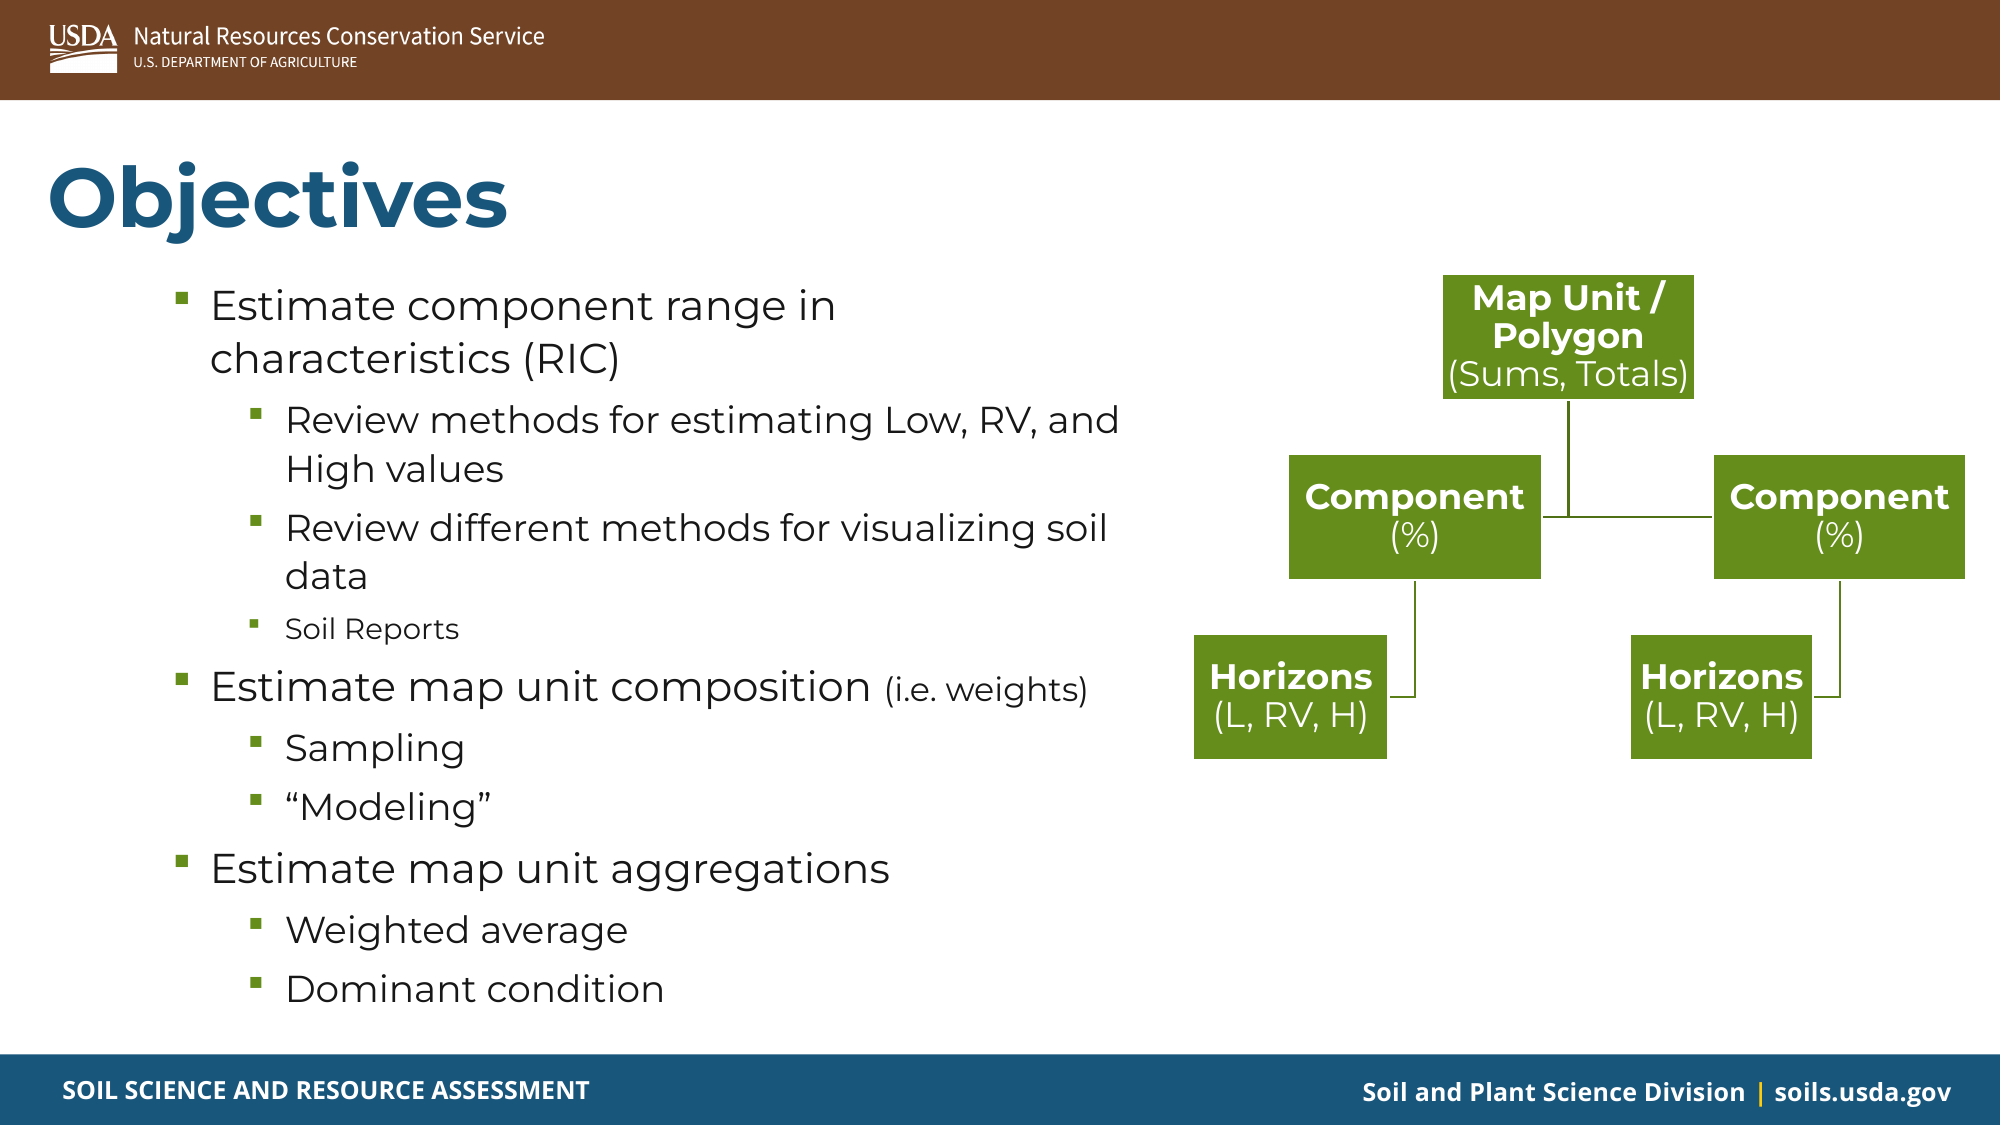

# Objectives
Map Unit / Polygon (Sums, Totals)
Component (%)
Horizons (L, RV, H)
Component (%)
Horizons (L, RV, H)
Estimate component range in characteristics (RIC)
Review methods for estimating Low, RV, and High values
Review different methods for visualizing soil data
Soil Reports
Estimate map unit composition (i.e. weights)
Sampling
“Modeling”
Estimate map unit aggregations
Weighted average
Dominant condition